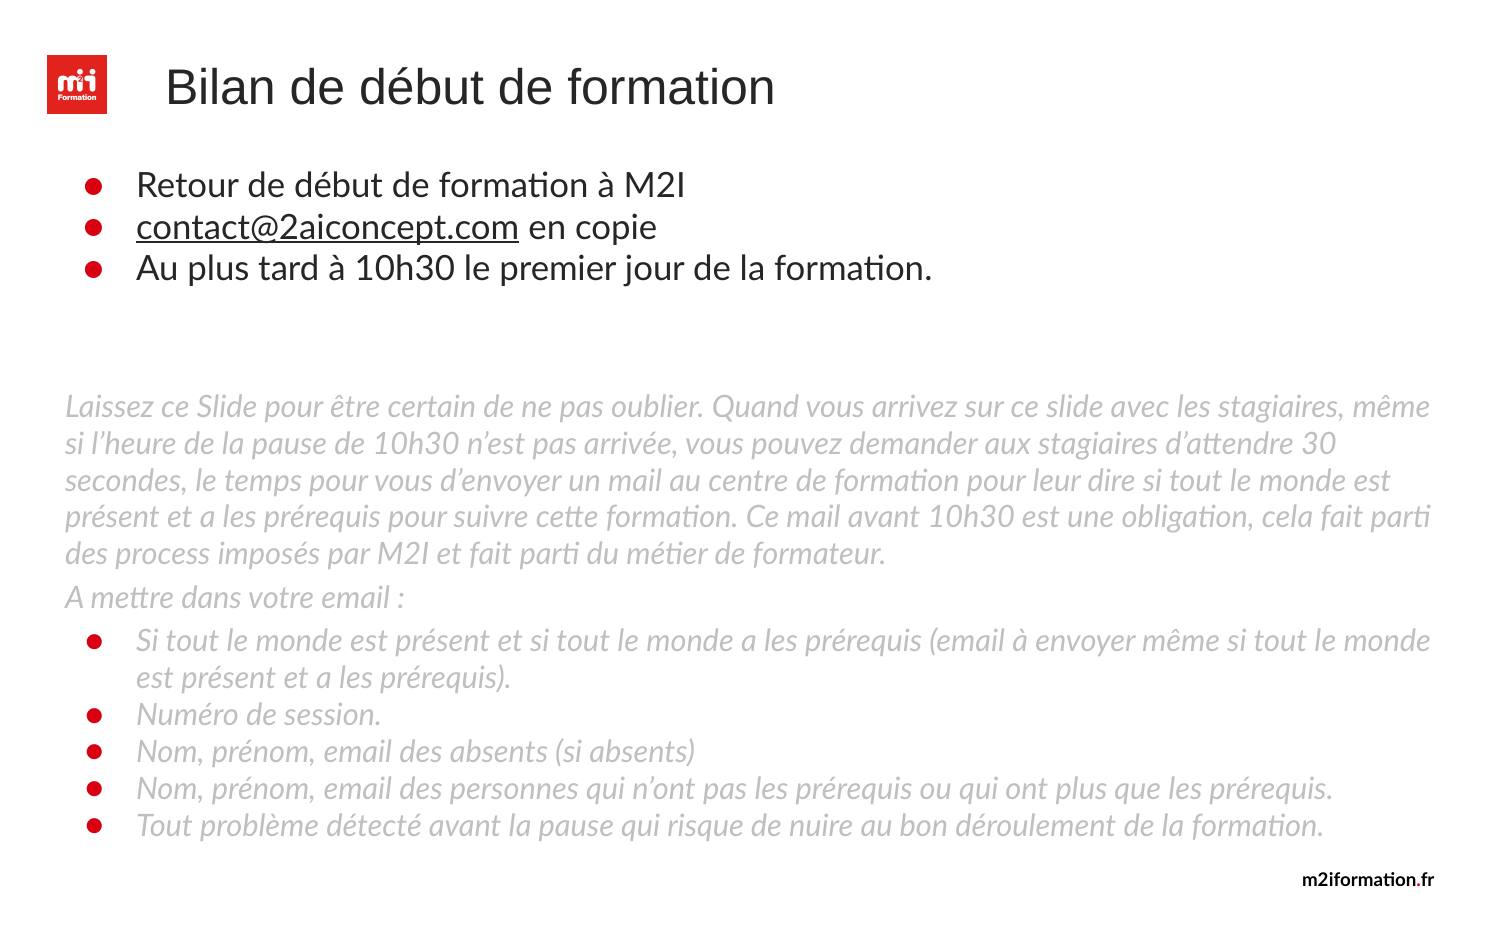

# Bilan de début de formation
Retour de début de formation à M2I
contact@2aiconcept.com en copie
Au plus tard à 10h30 le premier jour de la formation.

Laissez ce Slide pour être certain de ne pas oublier. Quand vous arrivez sur ce slide avec les stagiaires, même si l’heure de la pause de 10h30 n’est pas arrivée, vous pouvez demander aux stagiaires d’attendre 30 secondes, le temps pour vous d’envoyer un mail au centre de formation pour leur dire si tout le monde est présent et a les prérequis pour suivre cette formation. Ce mail avant 10h30 est une obligation, cela fait parti des process imposés par M2I et fait parti du métier de formateur.
A mettre dans votre email :
Si tout le monde est présent et si tout le monde a les prérequis (email à envoyer même si tout le monde est présent et a les prérequis).
Numéro de session.
Nom, prénom, email des absents (si absents)
Nom, prénom, email des personnes qui n’ont pas les prérequis ou qui ont plus que les prérequis.
Tout problème détecté avant la pause qui risque de nuire au bon déroulement de la formation.